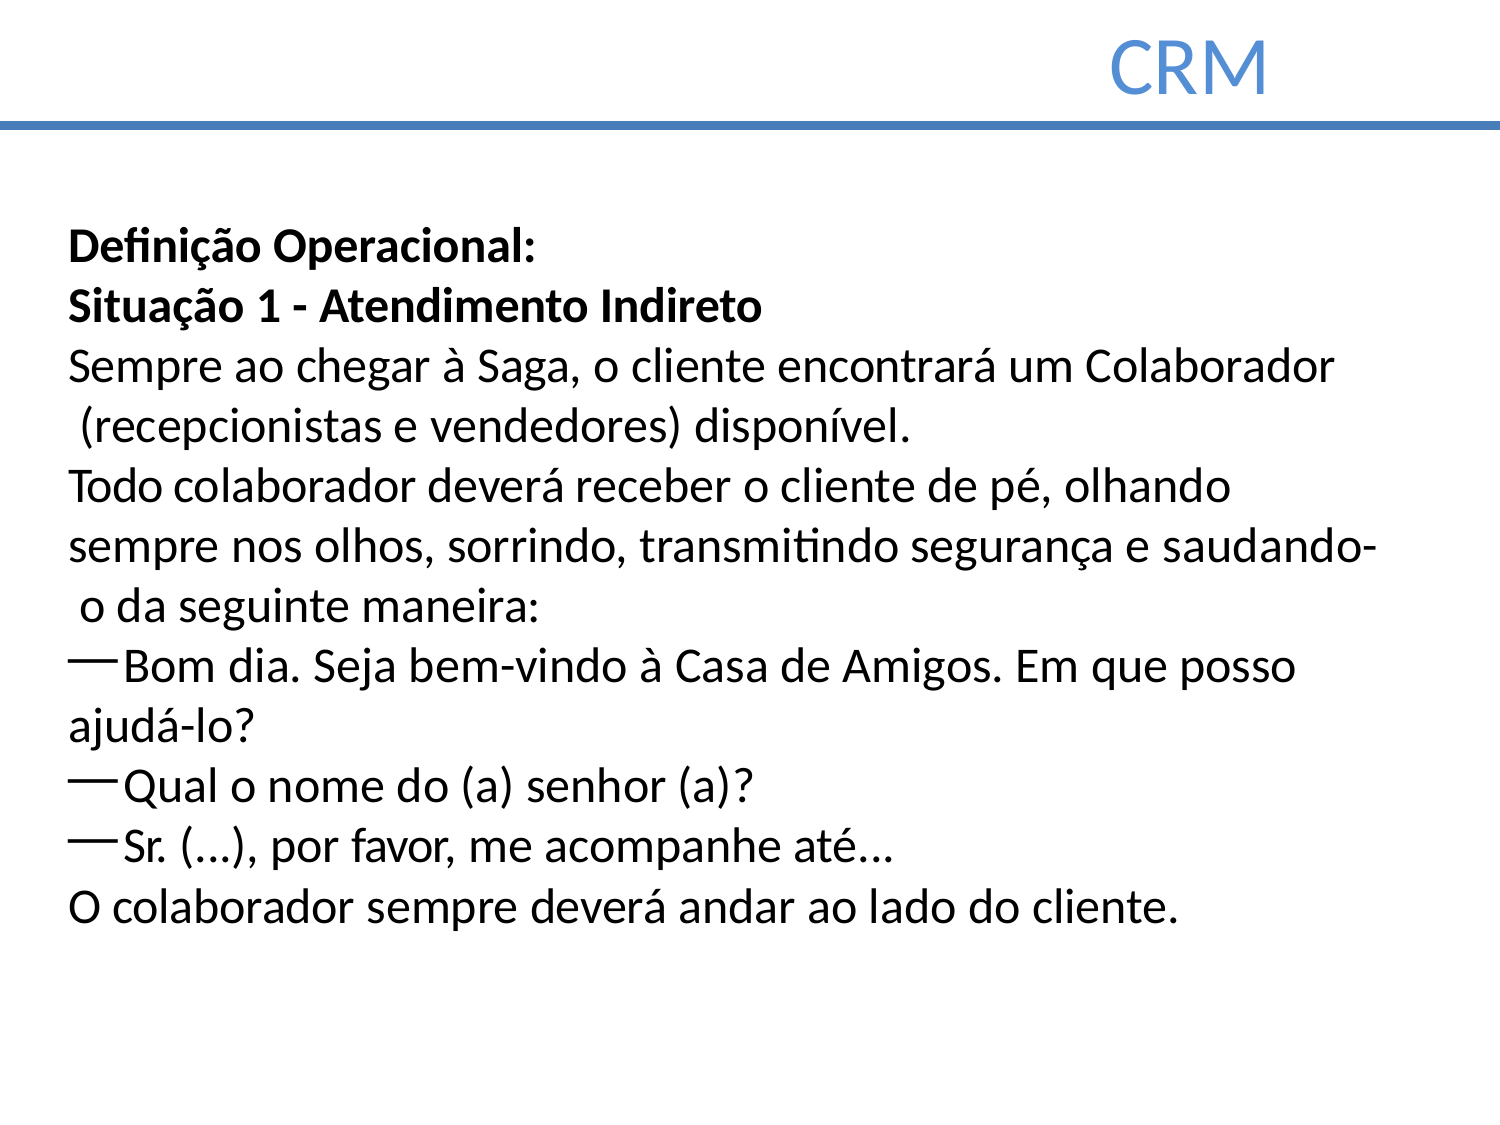

# CRM

Definição Operacional:
Situação 1 - Atendimento Indireto
Sempre ao chegar à Saga, o cliente encontrará um Colaborador  (recepcionistas e vendedores) disponível.
Todo colaborador deverá receber o cliente de pé, olhando  sempre nos olhos, sorrindo, transmitindo segurança e saudando-  o da seguinte maneira:
Bom dia. Seja bem-vindo à Casa de Amigos. Em que posso
ajudá-lo?
Qual o nome do (a) senhor (a)?
Sr. (...), por favor, me acompanhe até...
O colaborador sempre deverá andar ao lado do cliente.